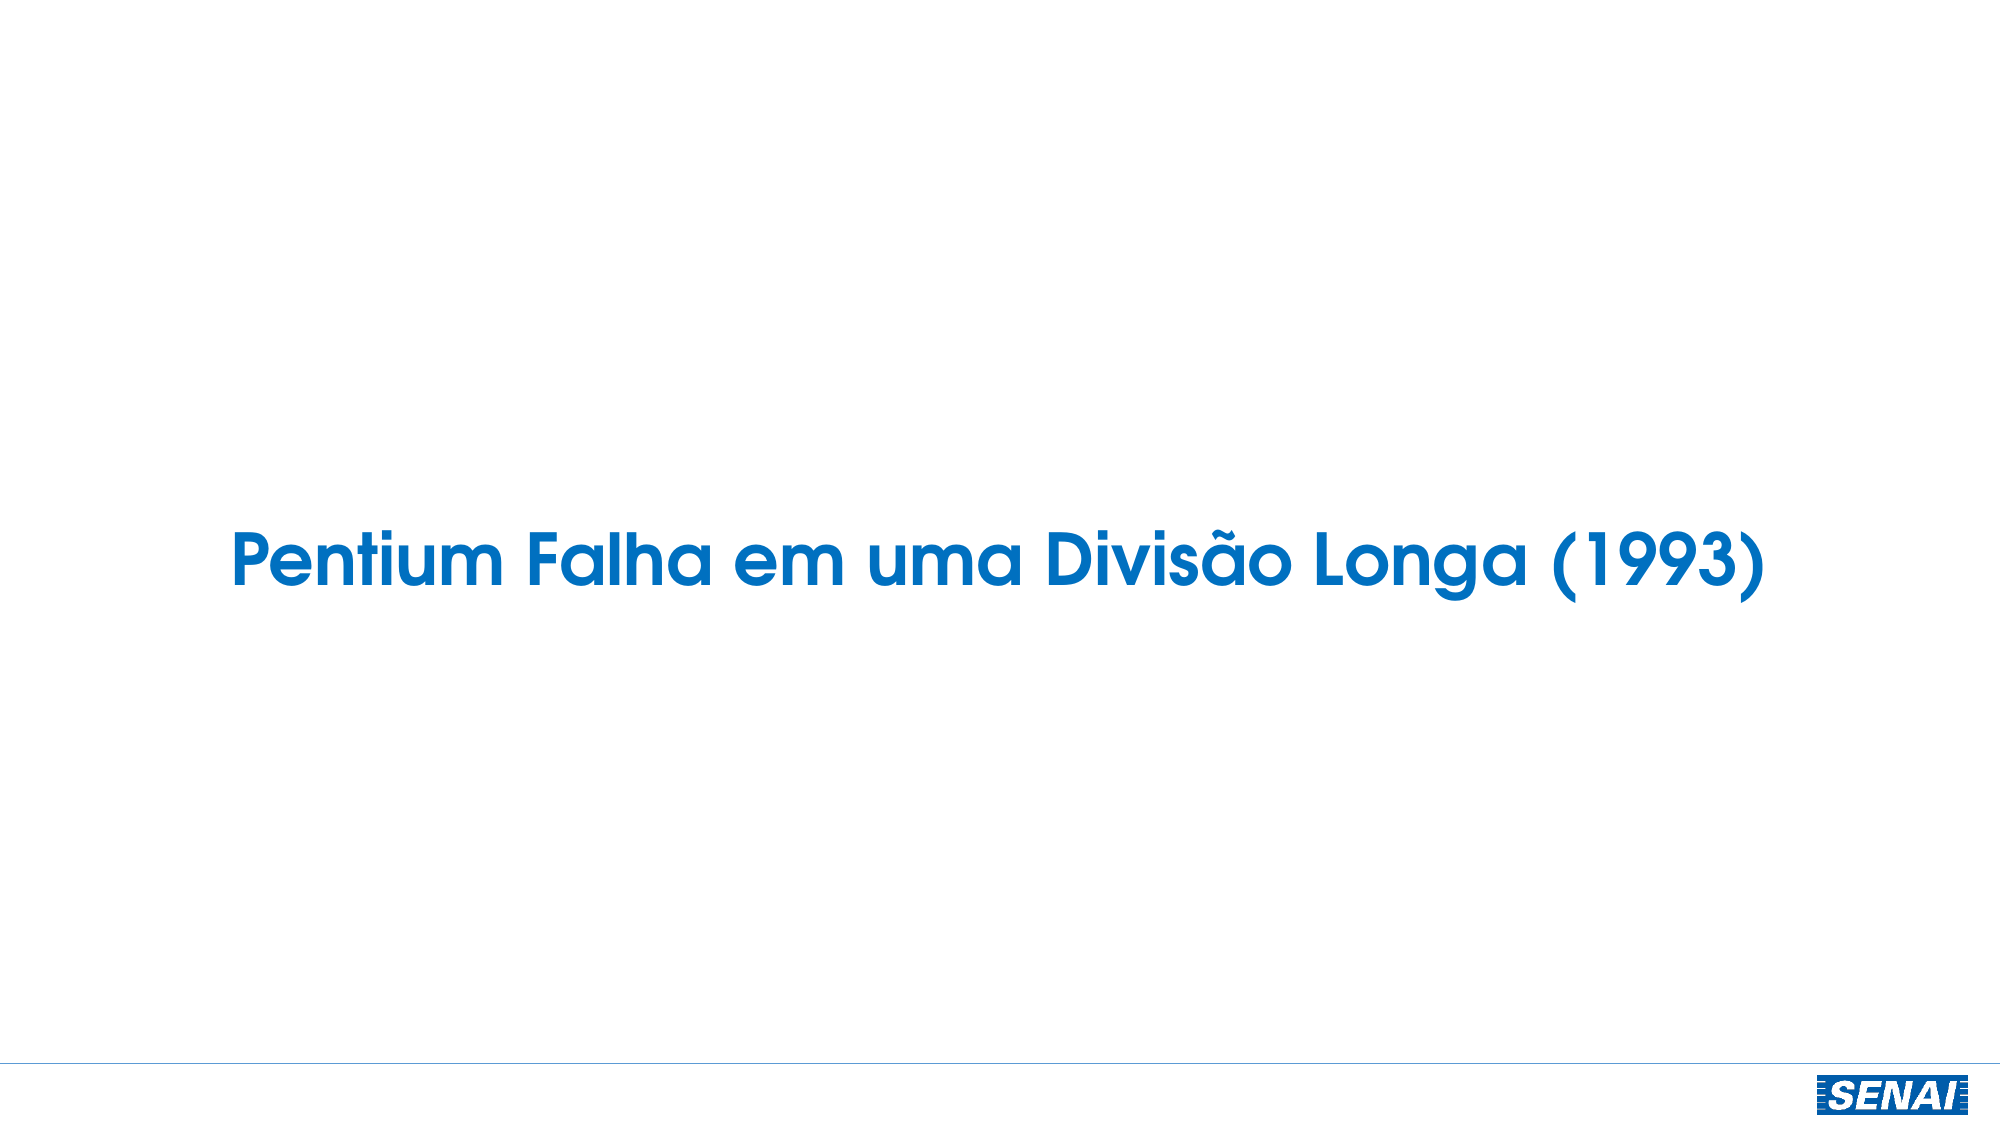

# Pentium Falha em uma Divisão Longa (1993)